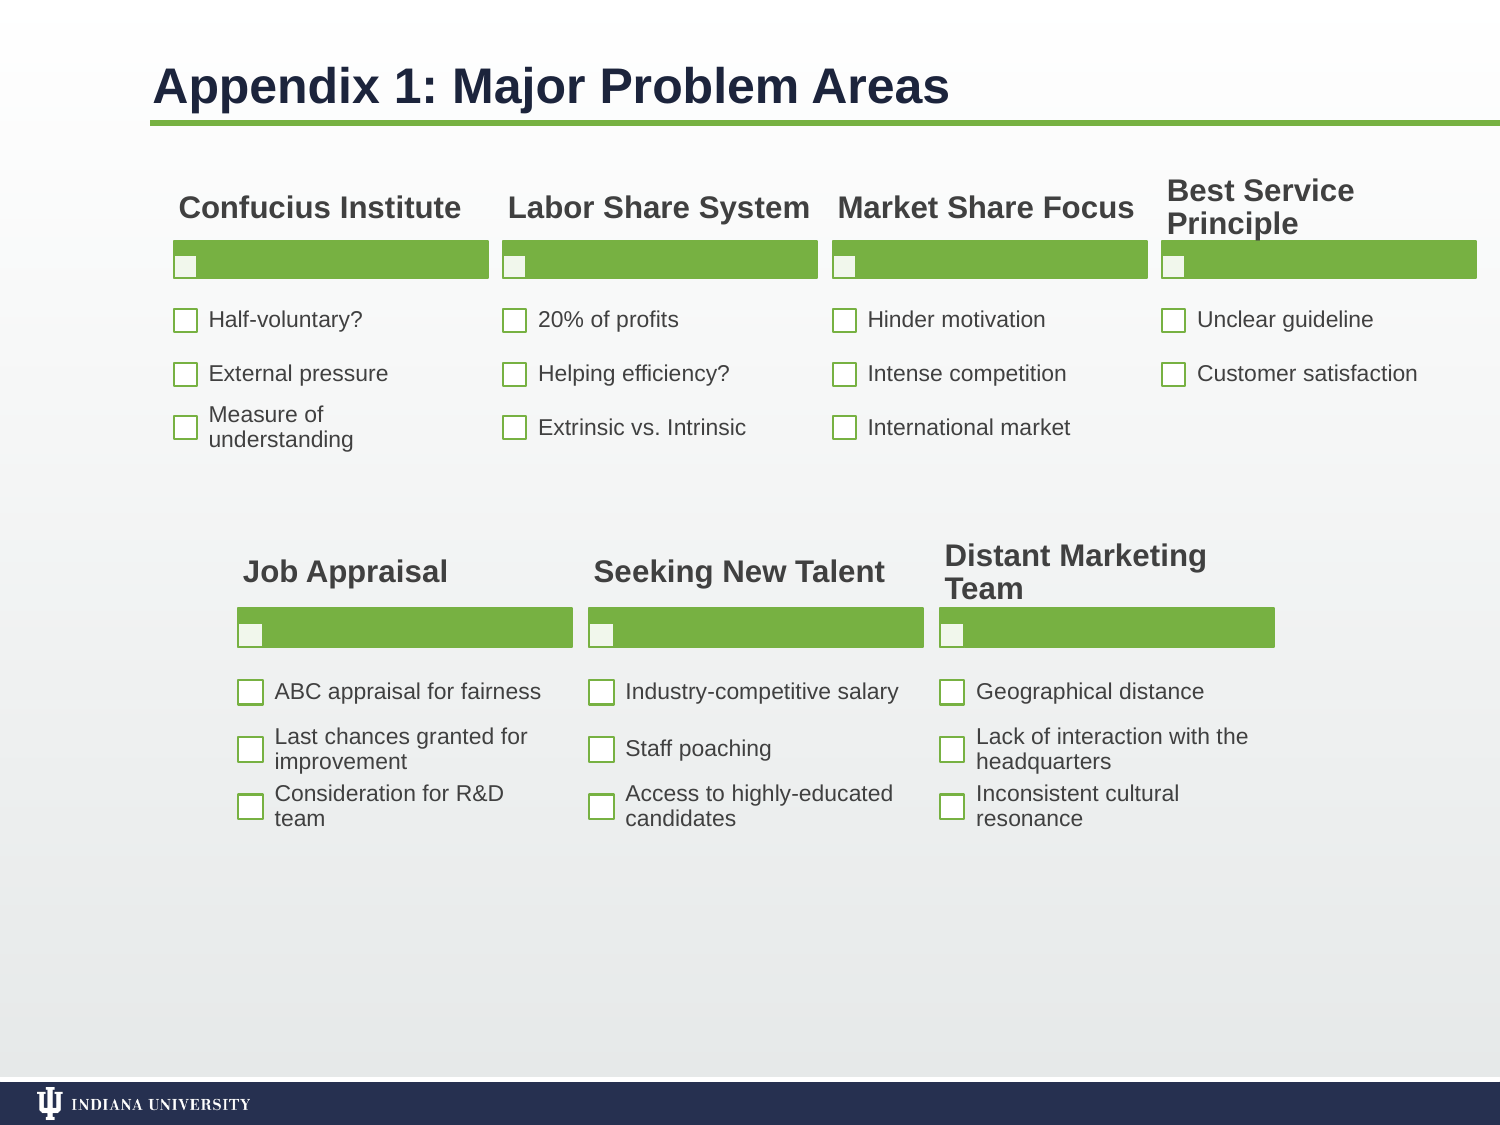

Appendix 1: Major Problem Areas
Confucius Institute
Half-voluntary?
External pressure
Measure of understanding
Labor Share System
20% of profits
Helping efficiency?
Extrinsic vs. Intrinsic
Market Share Focus
Hinder motivation
Intense competition
International market
Best Service Principle
Unclear guideline
Customer satisfaction
Job Appraisal
ABC appraisal for fairness
Last chances granted for improvement
Consideration for R&D team
Seeking New Talent
Industry-competitive salary
Staff poaching
Access to highly-educated candidates
Distant Marketing Team
Geographical distance
Lack of interaction with the headquarters
Inconsistent cultural resonance